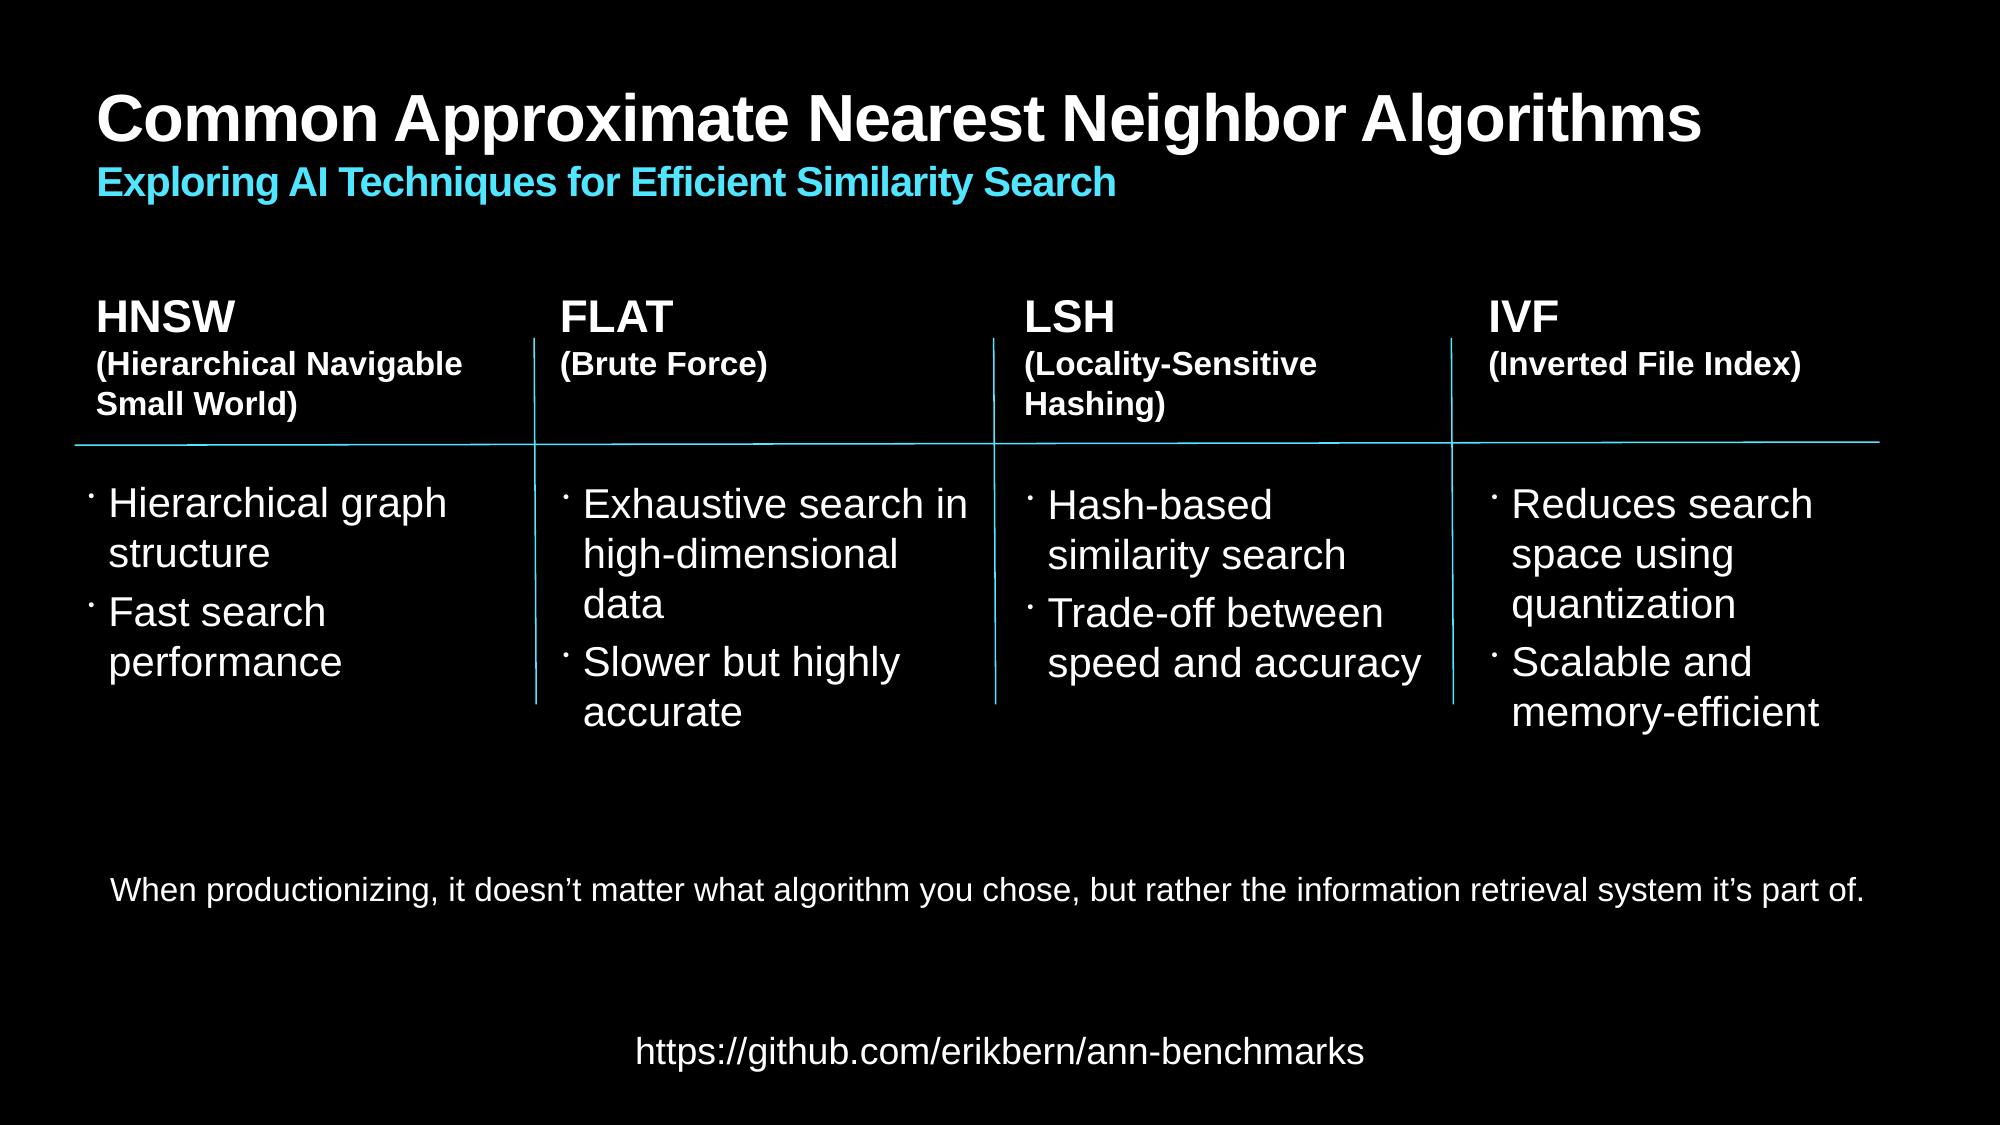

Common Approximate Nearest Neighbor Algorithms
Exploring AI Techniques for Efficient Similarity Search
HNSW
(Hierarchical Navigable Small World)
FLAT
(Brute Force)
LSH
(Locality-Sensitive Hashing)
IVF
(Inverted File Index)
Hierarchical graph structure
Fast search performance
Exhaustive search in high-dimensional data
Slower but highly accurate
Reduces search space using quantization
Scalable and memory-efficient

Hash-based similarity search
Trade-off between speed and accuracy
When productionizing, it doesn’t matter what algorithm you chose, but rather the information retrieval system it’s part of.
https://github.com/erikbern/ann-benchmarks